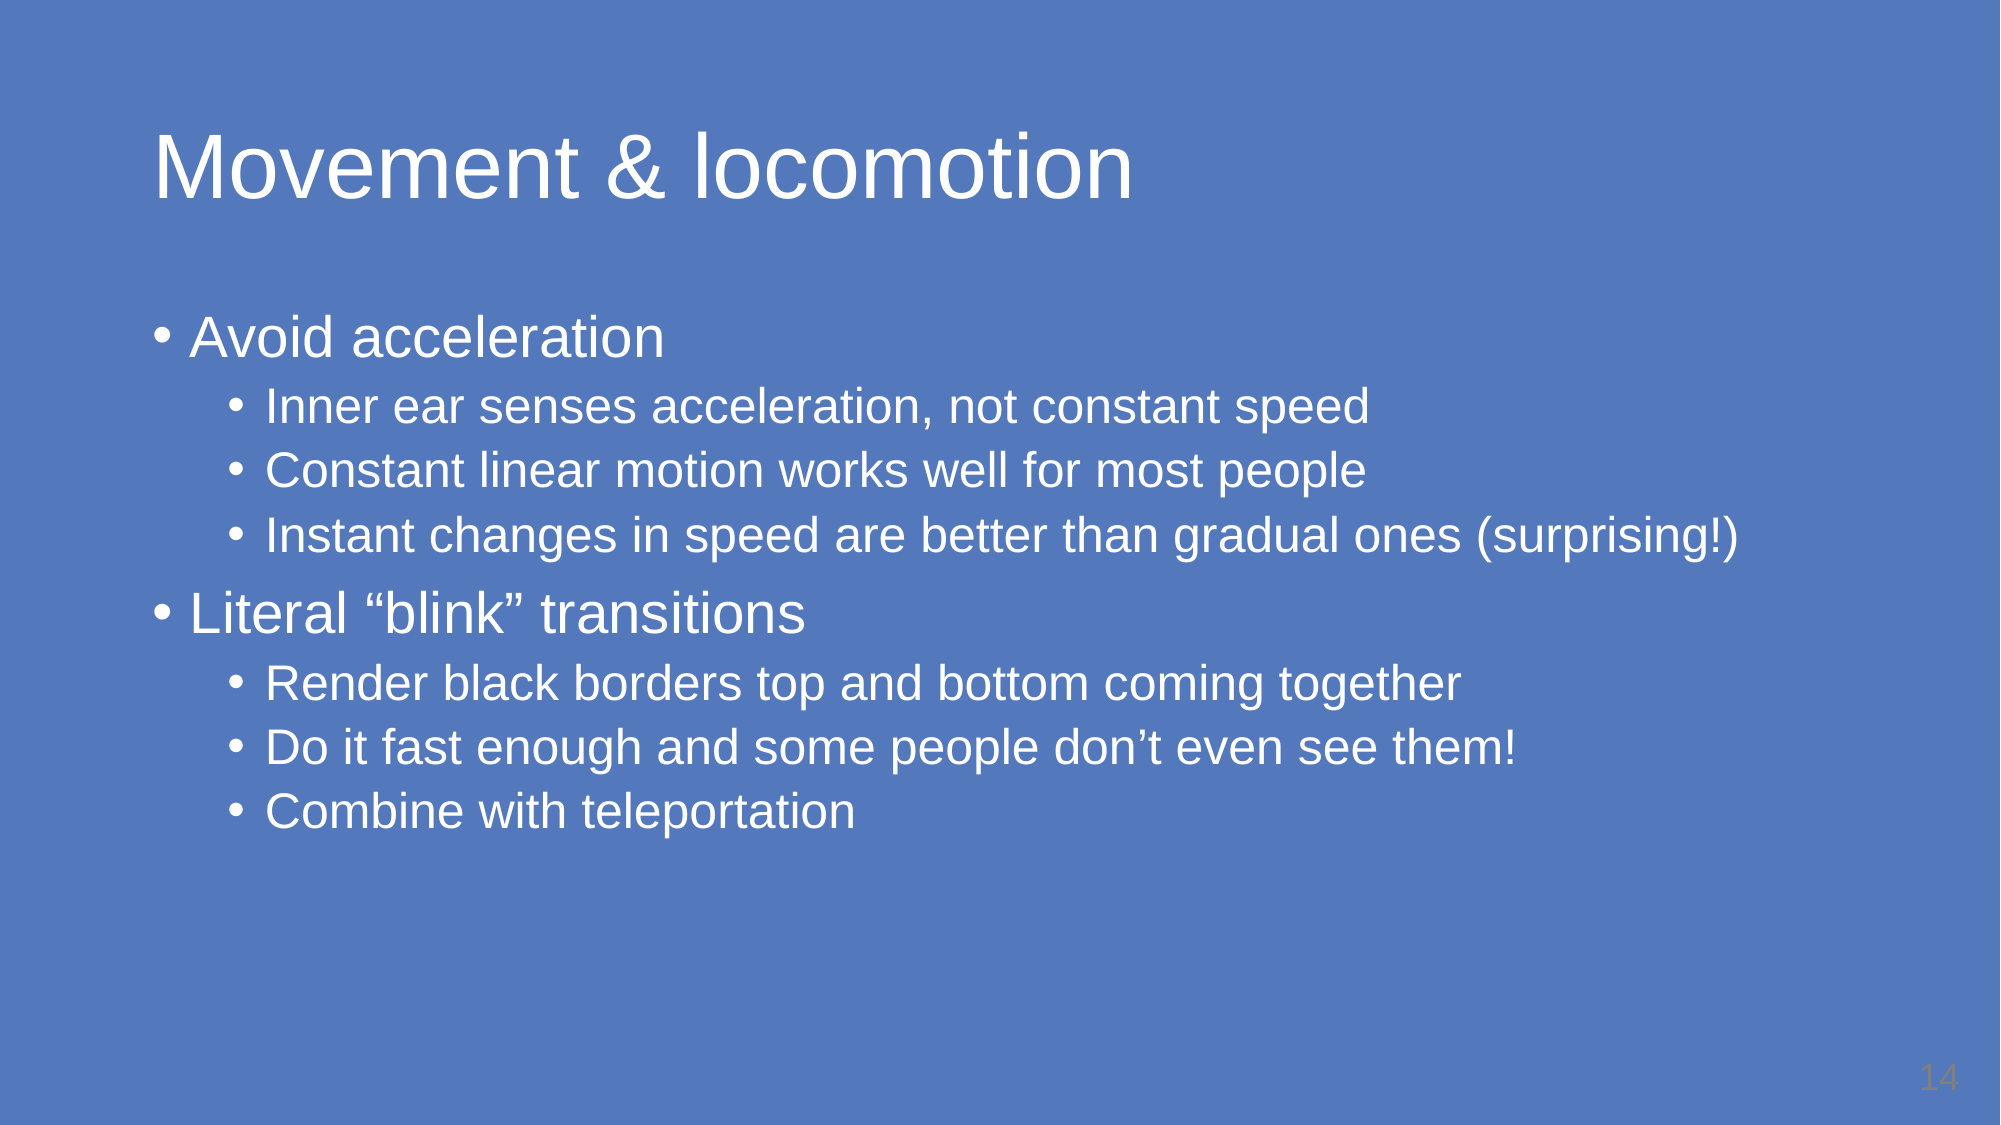

# Movement & locomotion
Avoid acceleration
Inner ear senses acceleration, not constant speed
Constant linear motion works well for most people
Instant changes in speed are better than gradual ones (surprising!)
Literal “blink” transitions
Render black borders top and bottom coming together
Do it fast enough and some people don’t even see them!
Combine with teleportation
14